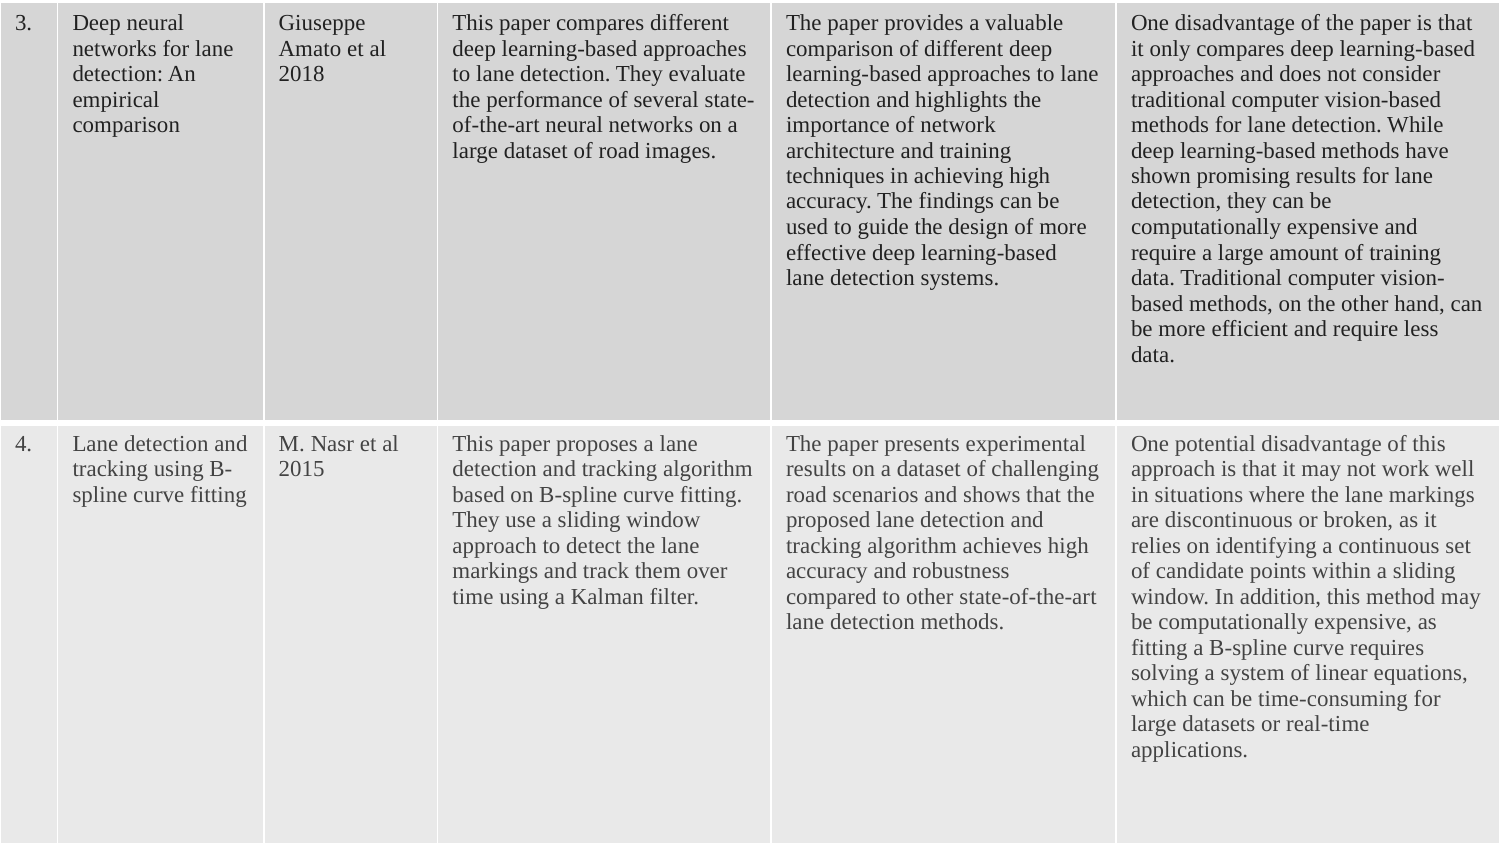

| 3. | Deep neural networks for lane detection: An empirical comparison | Giuseppe Amato et al 2018 | This paper compares different deep learning-based approaches to lane detection. They evaluate the performance of several state-of-the-art neural networks on a large dataset of road images. | The paper provides a valuable comparison of different deep learning-based approaches to lane detection and highlights the importance of network architecture and training techniques in achieving high accuracy. The findings can be used to guide the design of more effective deep learning-based lane detection systems. | One disadvantage of the paper is that it only compares deep learning-based approaches and does not consider traditional computer vision-based methods for lane detection. While deep learning-based methods have shown promising results for lane detection, they can be computationally expensive and require a large amount of training data. Traditional computer vision-based methods, on the other hand, can be more efficient and require less data. |
| --- | --- | --- | --- | --- | --- |
| 4. | Lane detection and tracking using B-spline curve fitting | M. Nasr et al 2015 | This paper proposes a lane detection and tracking algorithm based on B-spline curve fitting. They use a sliding window approach to detect the lane markings and track them over time using a Kalman filter. | The paper presents experimental results on a dataset of challenging road scenarios and shows that the proposed lane detection and tracking algorithm achieves high accuracy and robustness compared to other state-of-the-art lane detection methods. | One potential disadvantage of this approach is that it may not work well in situations where the lane markings are discontinuous or broken, as it relies on identifying a continuous set of candidate points within a sliding window. In addition, this method may be computationally expensive, as fitting a B-spline curve requires solving a system of linear equations, which can be time-consuming for large datasets or real-time applications. |